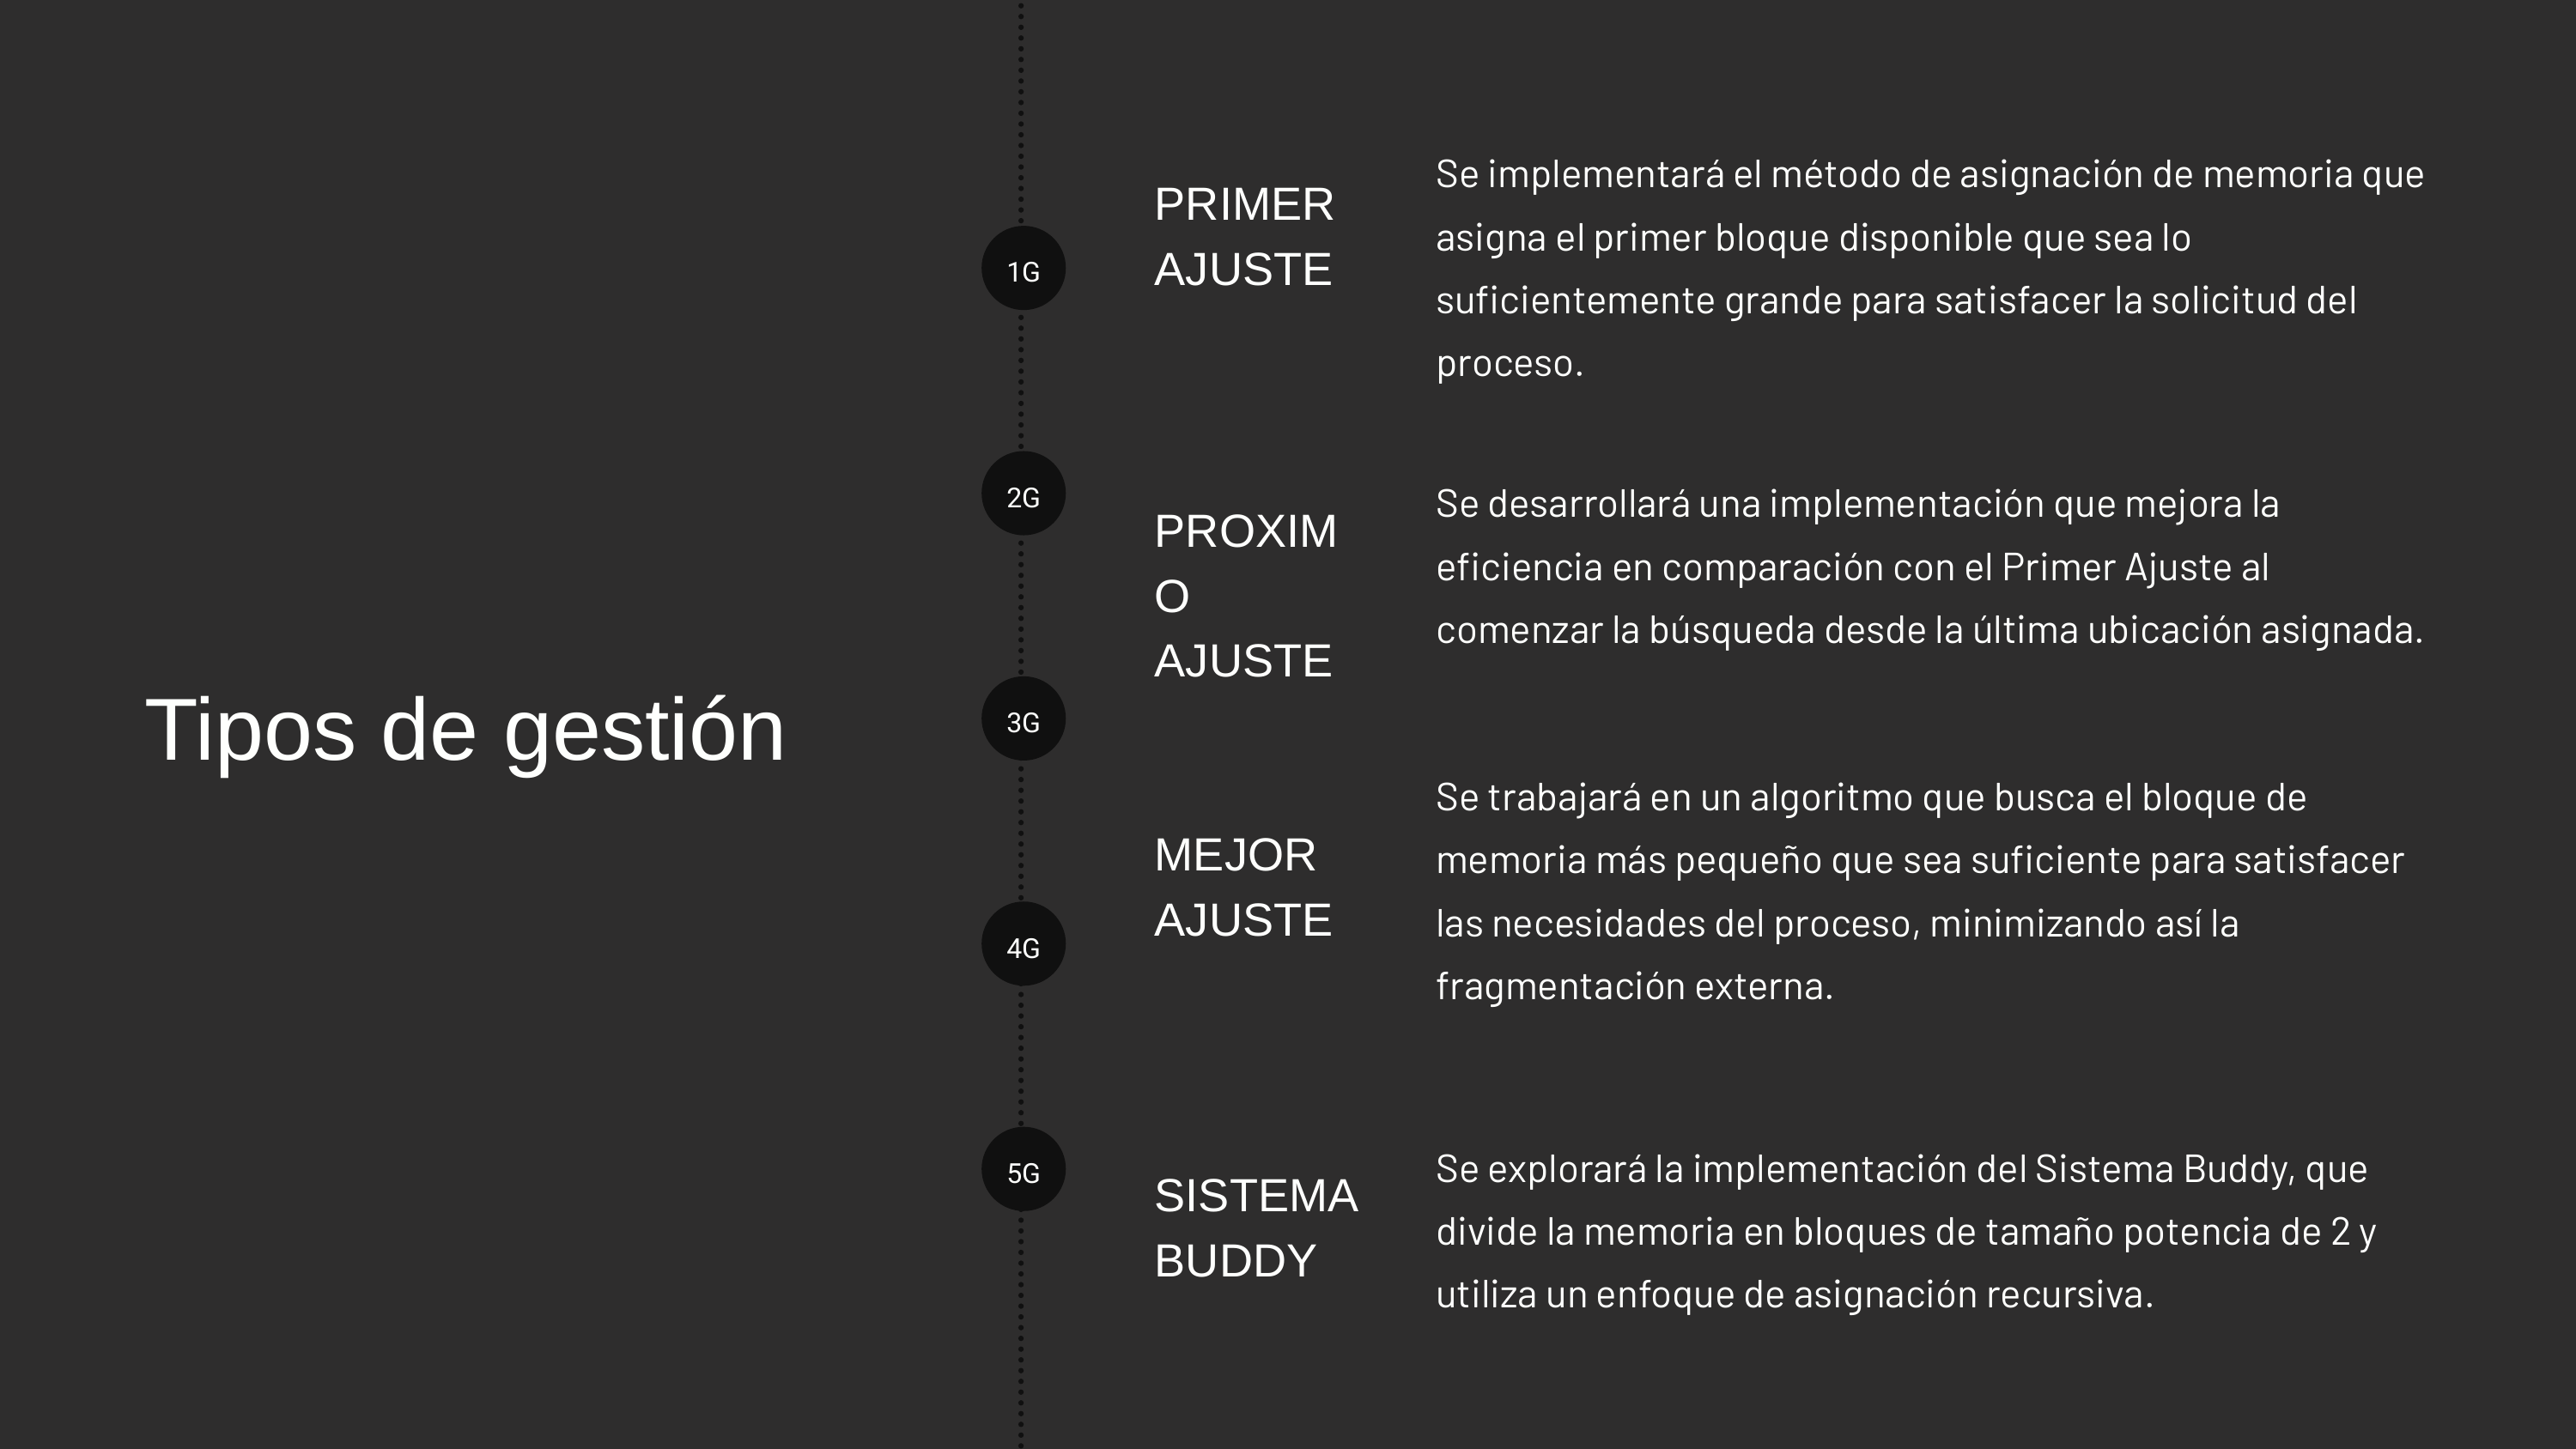

Se implementará el método de asignación de memoria que asigna el primer bloque disponible que sea lo suficientemente grande para satisfacer la solicitud del proceso.
PRIMER AJUSTE

1G

2G
Se desarrollará una implementación que mejora la eficiencia en comparación con el Primer Ajuste al comenzar la búsqueda desde la última ubicación asignada.
PROXIMO AJUSTE
Tipos de gestión

3G

Se trabajará en un algoritmo que busca el bloque de memoria más pequeño que sea suficiente para satisfacer las necesidades del proceso, minimizando así la fragmentación externa.
MEJOR AJUSTE

4G

5G
Se explorará la implementación del Sistema Buddy, que divide la memoria en bloques de tamaño potencia de 2 y utiliza un enfoque de asignación recursiva.
SISTEMA BUDDY